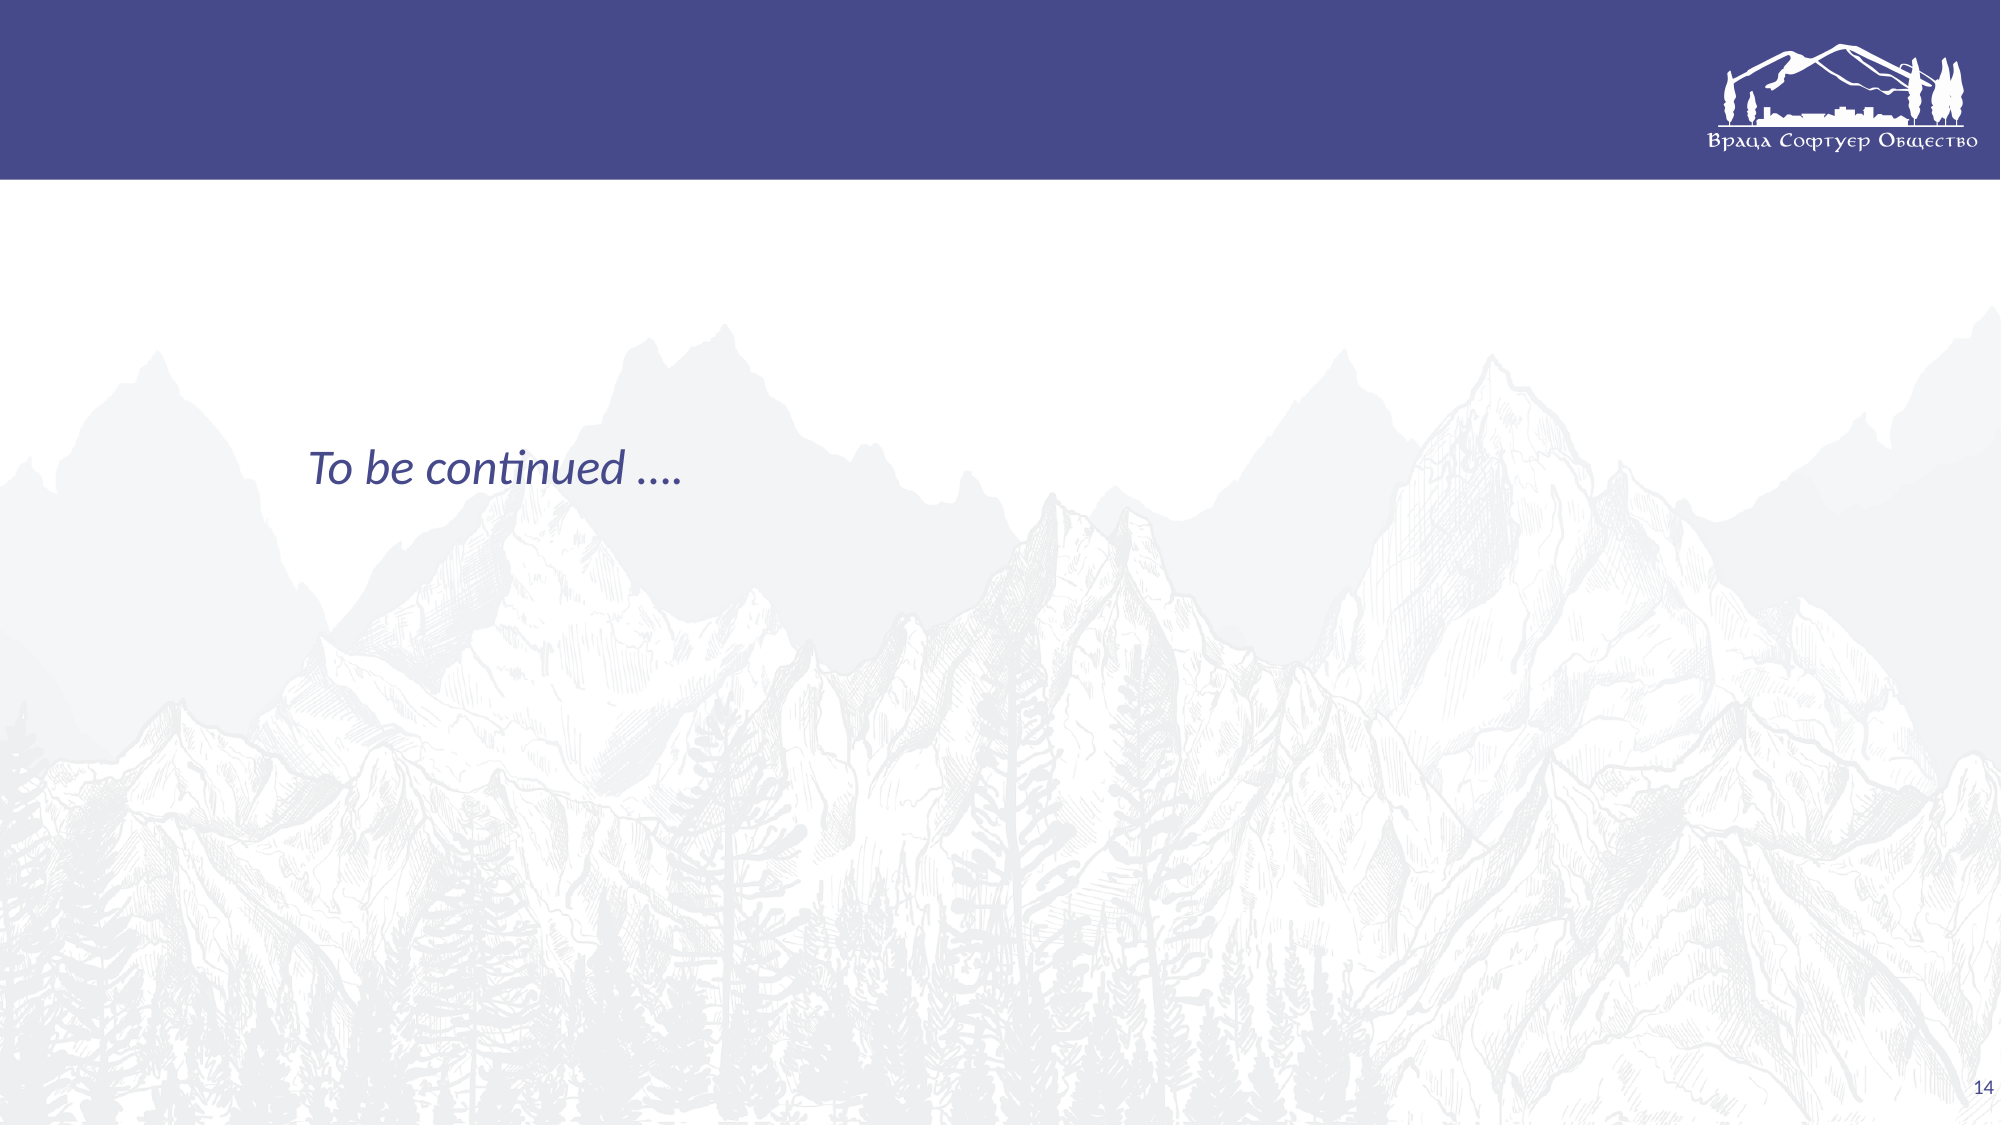

# S

To be continued ….
14